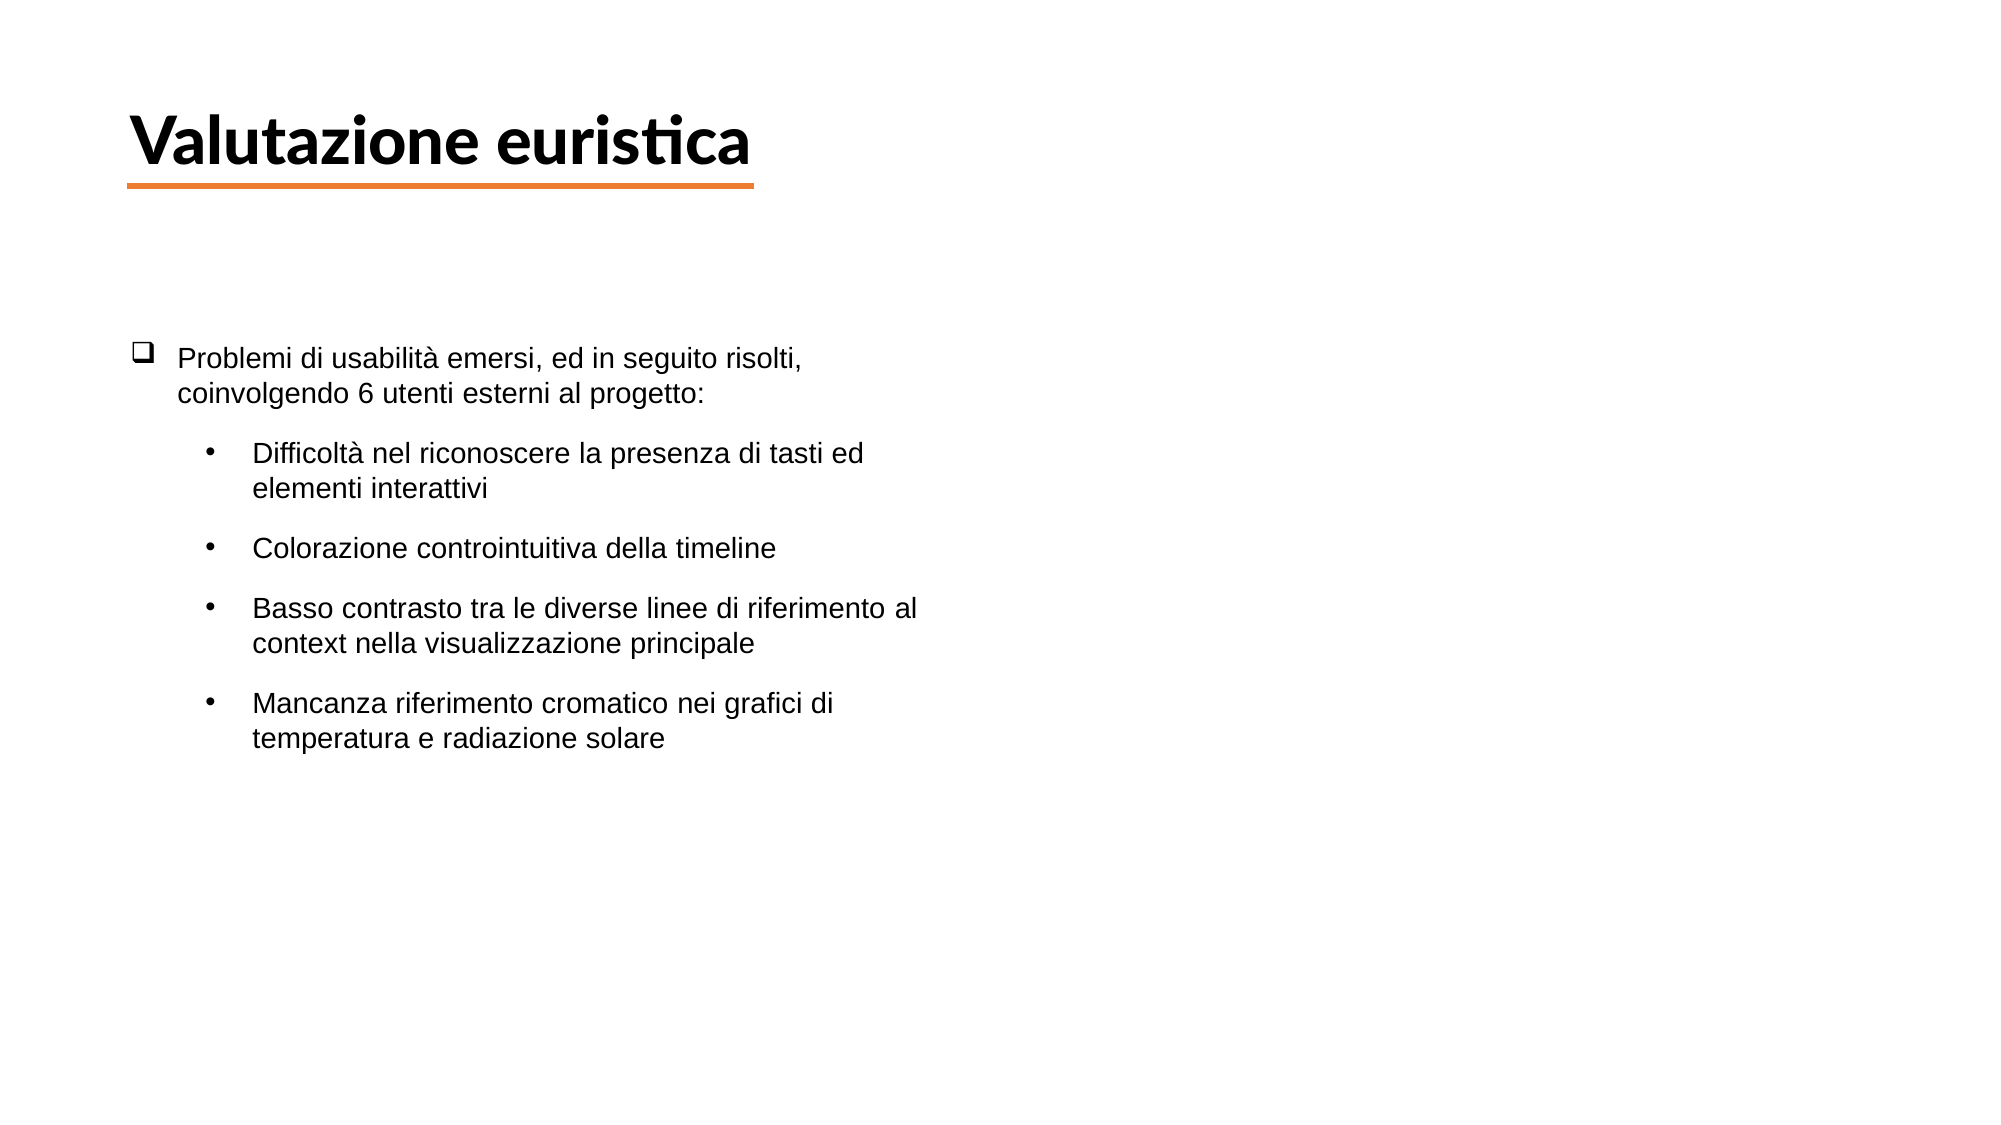

Valutazione euristica
Problemi di usabilità emersi, ed in seguito risolti, coinvolgendo 6 utenti esterni al progetto:
Difficoltà nel riconoscere la presenza di tasti ed elementi interattivi
Colorazione controintuitiva della timeline
Basso contrasto tra le diverse linee di riferimento al context nella visualizzazione principale
Mancanza riferimento cromatico nei grafici di temperatura e radiazione solare